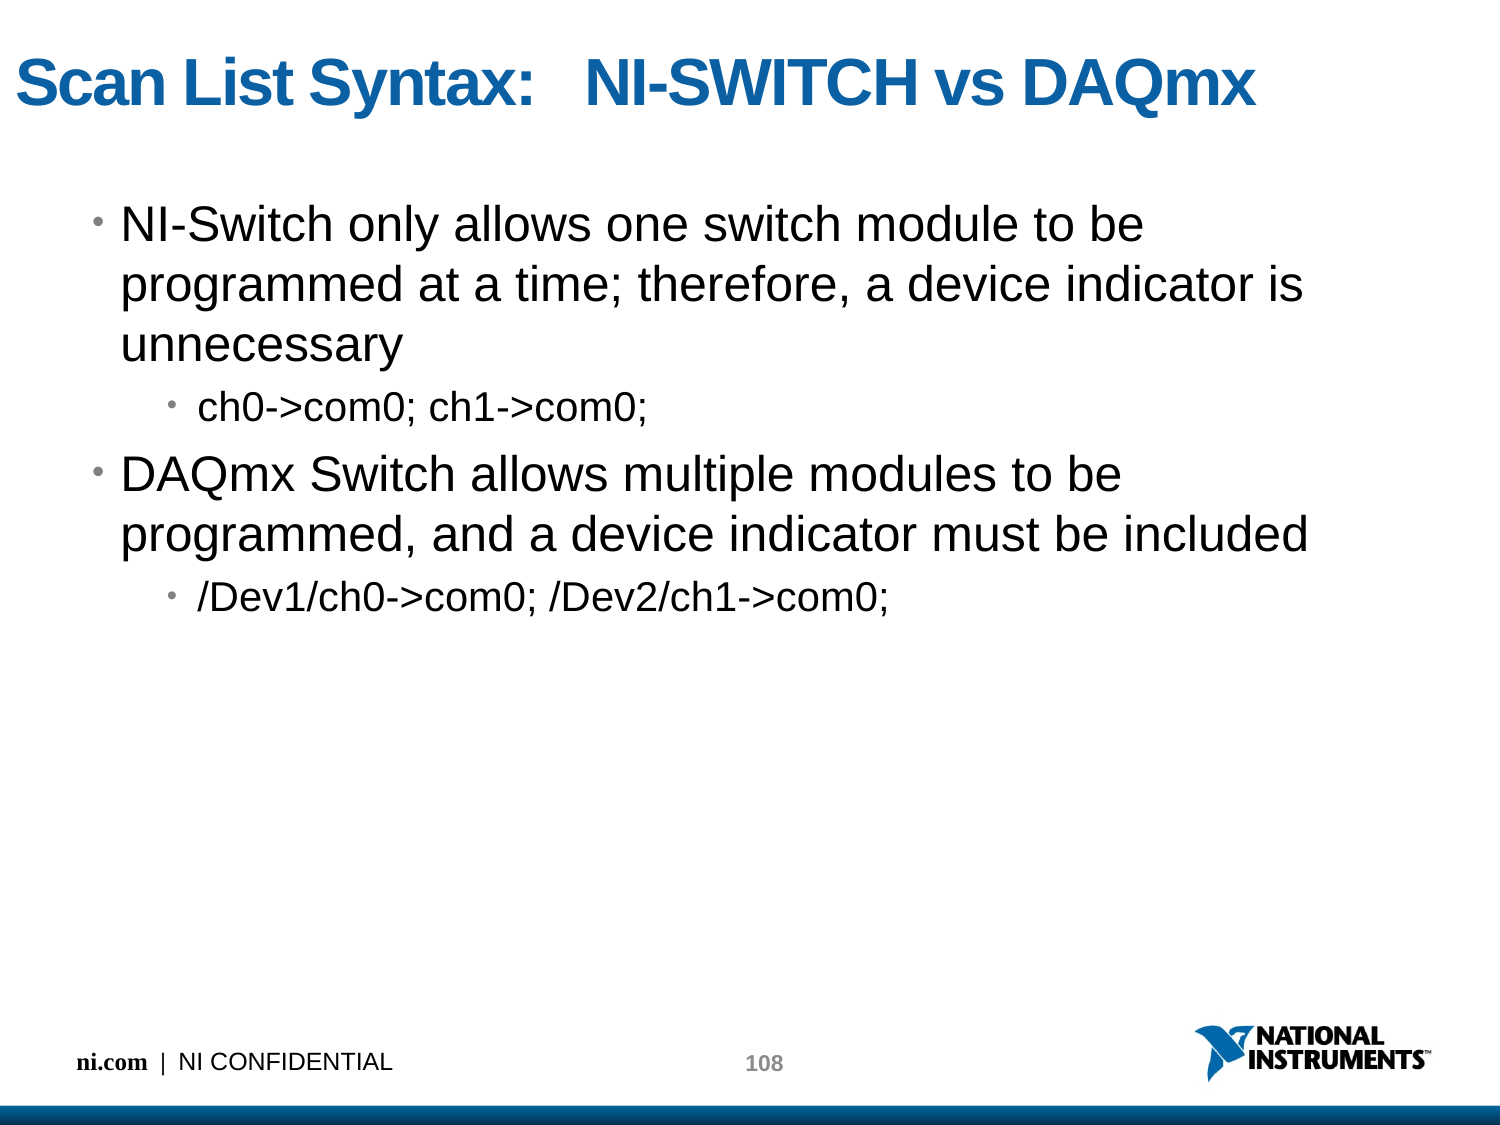

# Scan List Syntax:   NI-SWITCH vs DAQmx
NI-Switch only allows one switch module to be programmed at a time; therefore, a device indicator is unnecessary
ch0->com0; ch1->com0;
DAQmx Switch allows multiple modules to be programmed, and a device indicator must be included
/Dev1/ch0->com0; /Dev2/ch1->com0;